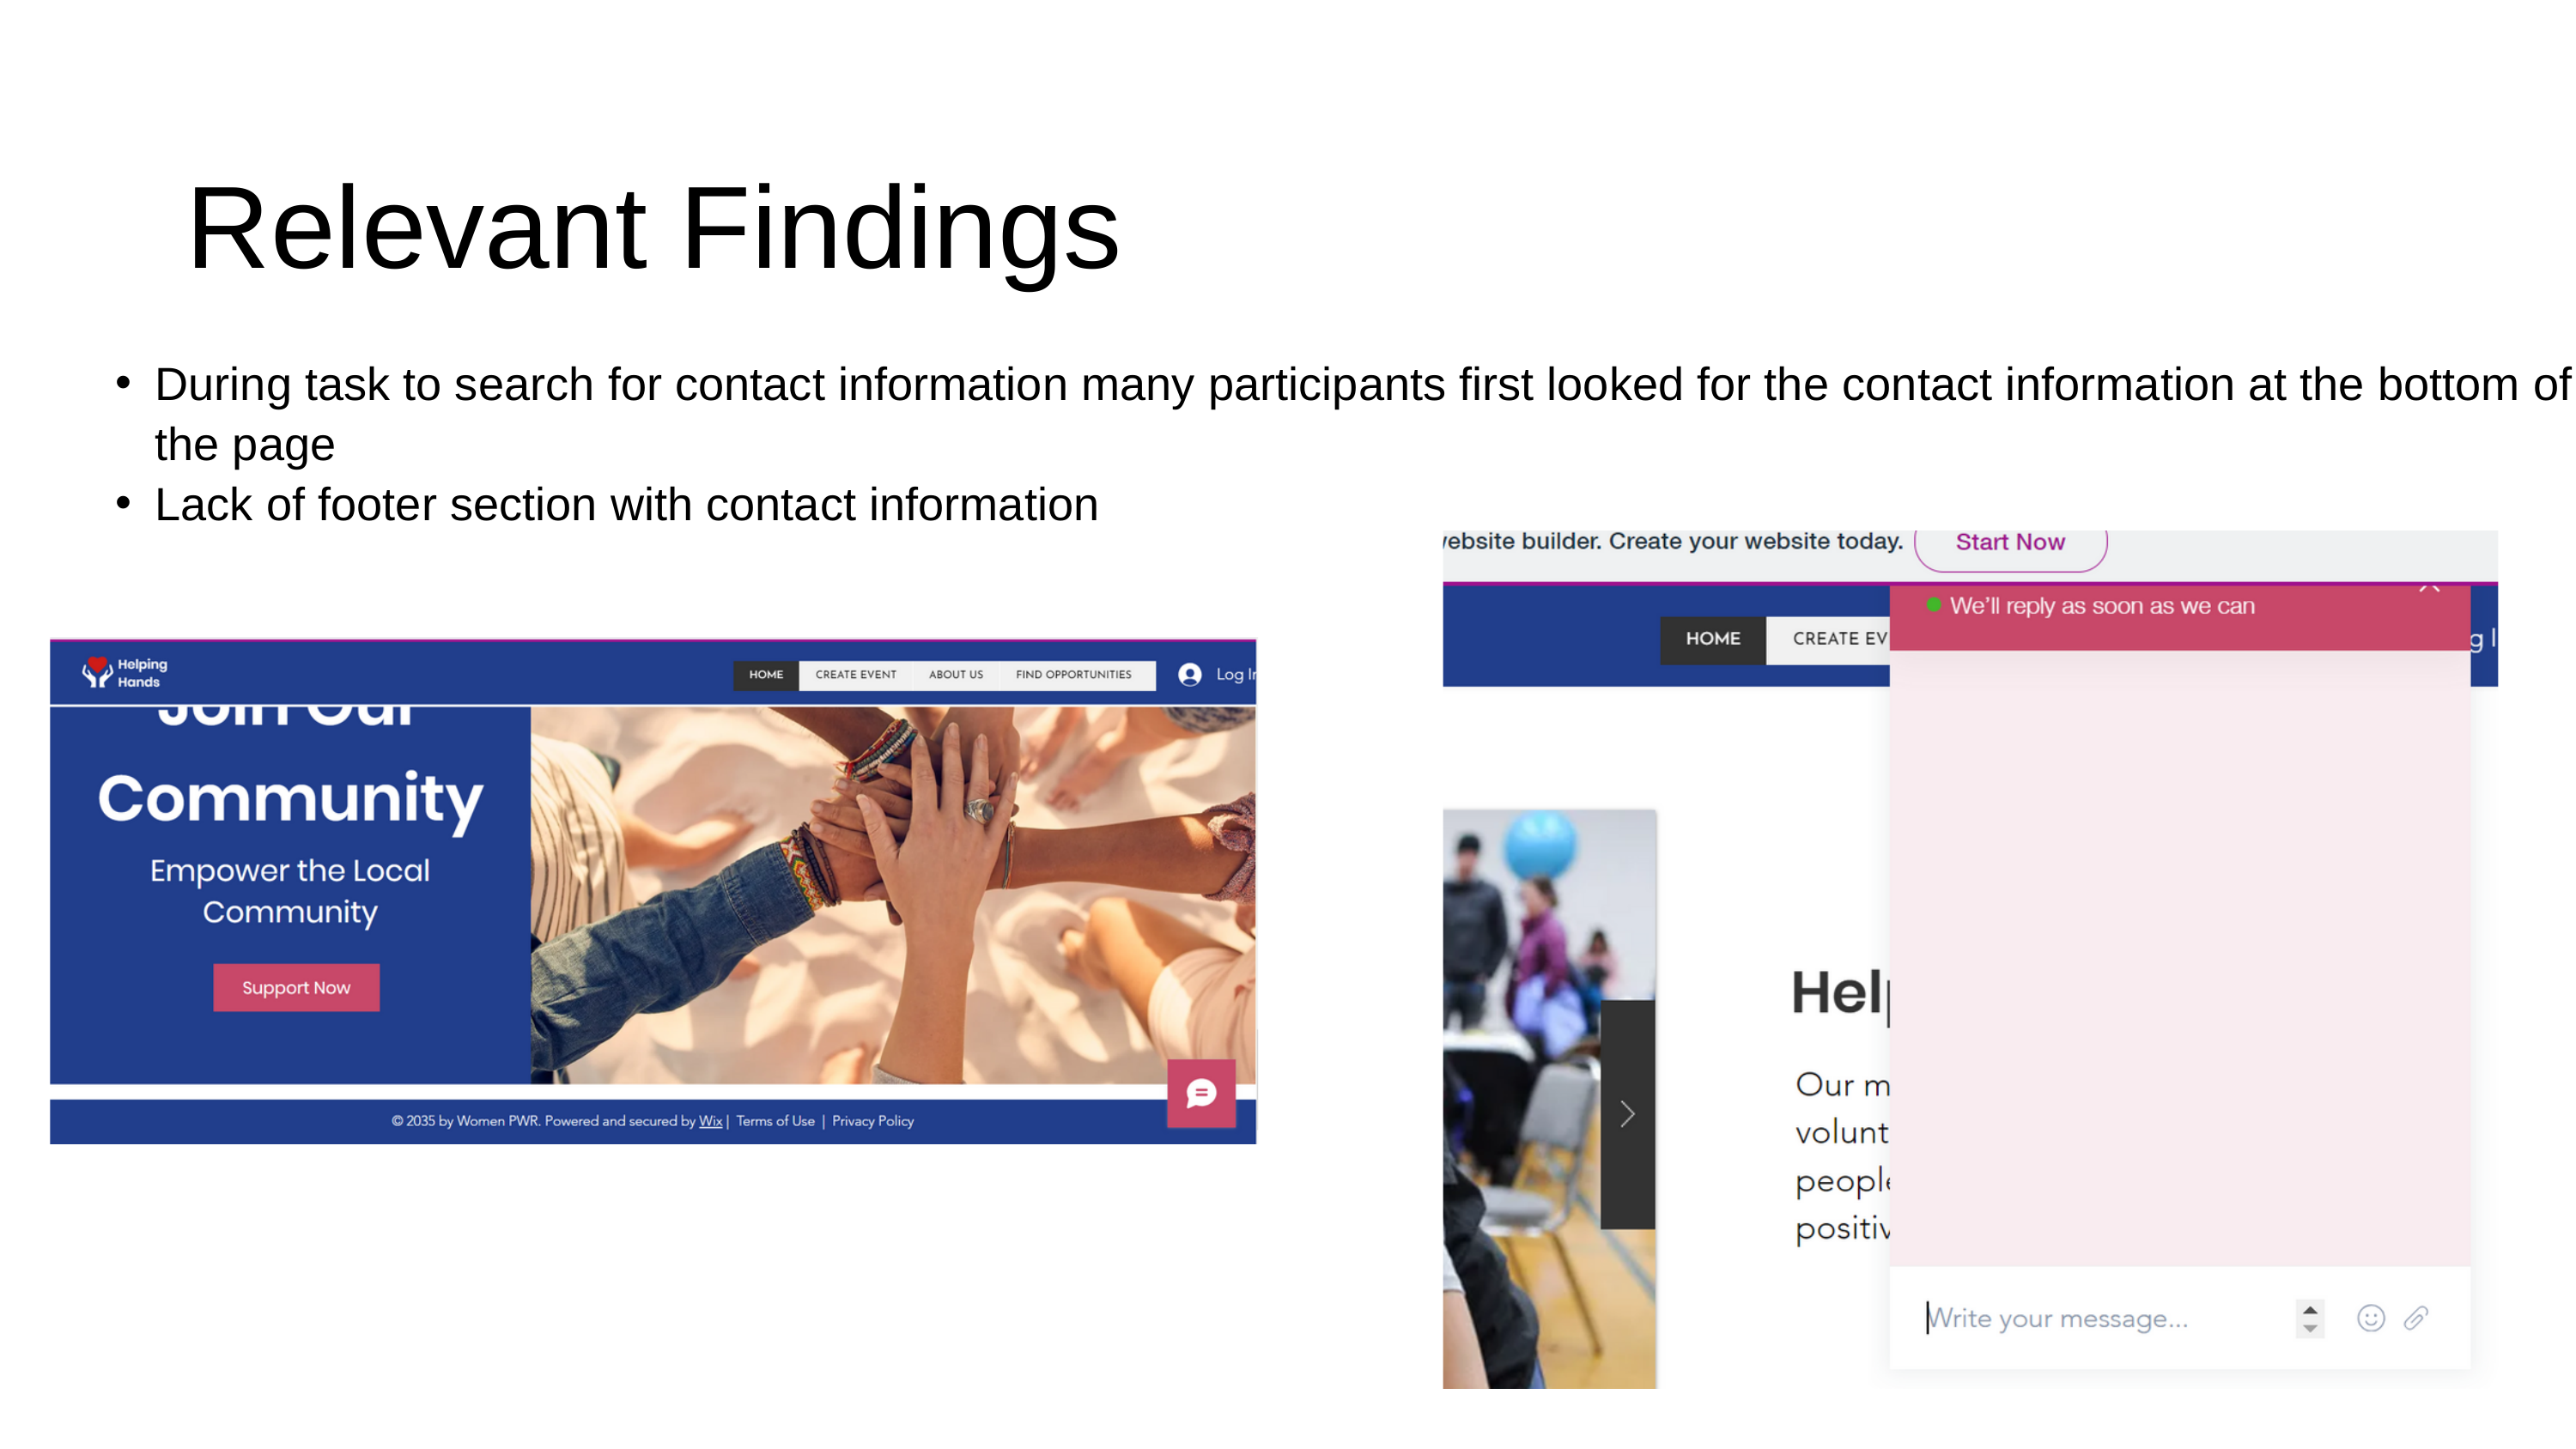

Relevant Findings
During task to search for contact information many participants first looked for the contact information at the bottom of the page
Lack of footer section with contact information